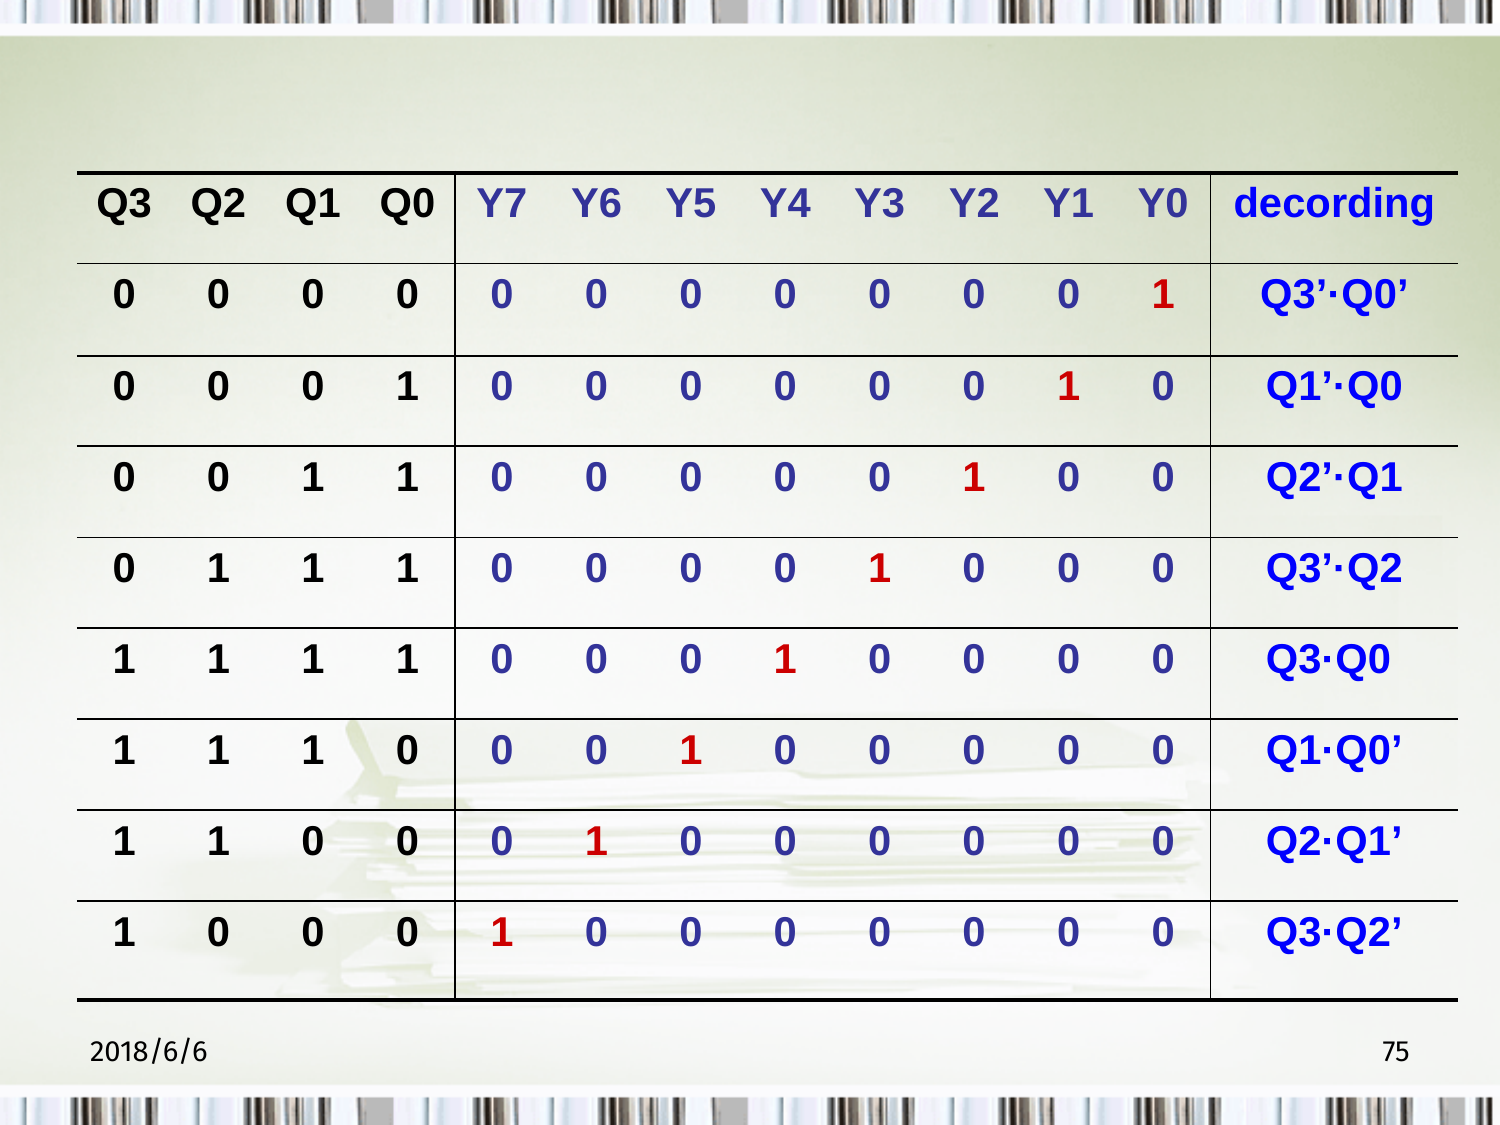

#
| Q3 | Q2 | Q1 | Q0 | Y7 | Y6 | Y5 | Y4 | Y3 | Y2 | Y1 | Y0 | decording |
| --- | --- | --- | --- | --- | --- | --- | --- | --- | --- | --- | --- | --- |
| 0 | 0 | 0 | 0 | 0 | 0 | 0 | 0 | 0 | 0 | 0 | 1 | Q3’·Q0’ |
| 0 | 0 | 0 | 1 | 0 | 0 | 0 | 0 | 0 | 0 | 1 | 0 | Q1’·Q0 |
| 0 | 0 | 1 | 1 | 0 | 0 | 0 | 0 | 0 | 1 | 0 | 0 | Q2’·Q1 |
| 0 | 1 | 1 | 1 | 0 | 0 | 0 | 0 | 1 | 0 | 0 | 0 | Q3’·Q2 |
| 1 | 1 | 1 | 1 | 0 | 0 | 0 | 1 | 0 | 0 | 0 | 0 | Q3·Q0 |
| 1 | 1 | 1 | 0 | 0 | 0 | 1 | 0 | 0 | 0 | 0 | 0 | Q1·Q0’ |
| 1 | 1 | 0 | 0 | 0 | 1 | 0 | 0 | 0 | 0 | 0 | 0 | Q2·Q1’ |
| 1 | 0 | 0 | 0 | 1 | 0 | 0 | 0 | 0 | 0 | 0 | 0 | Q3·Q2’ |
2018/6/6
75